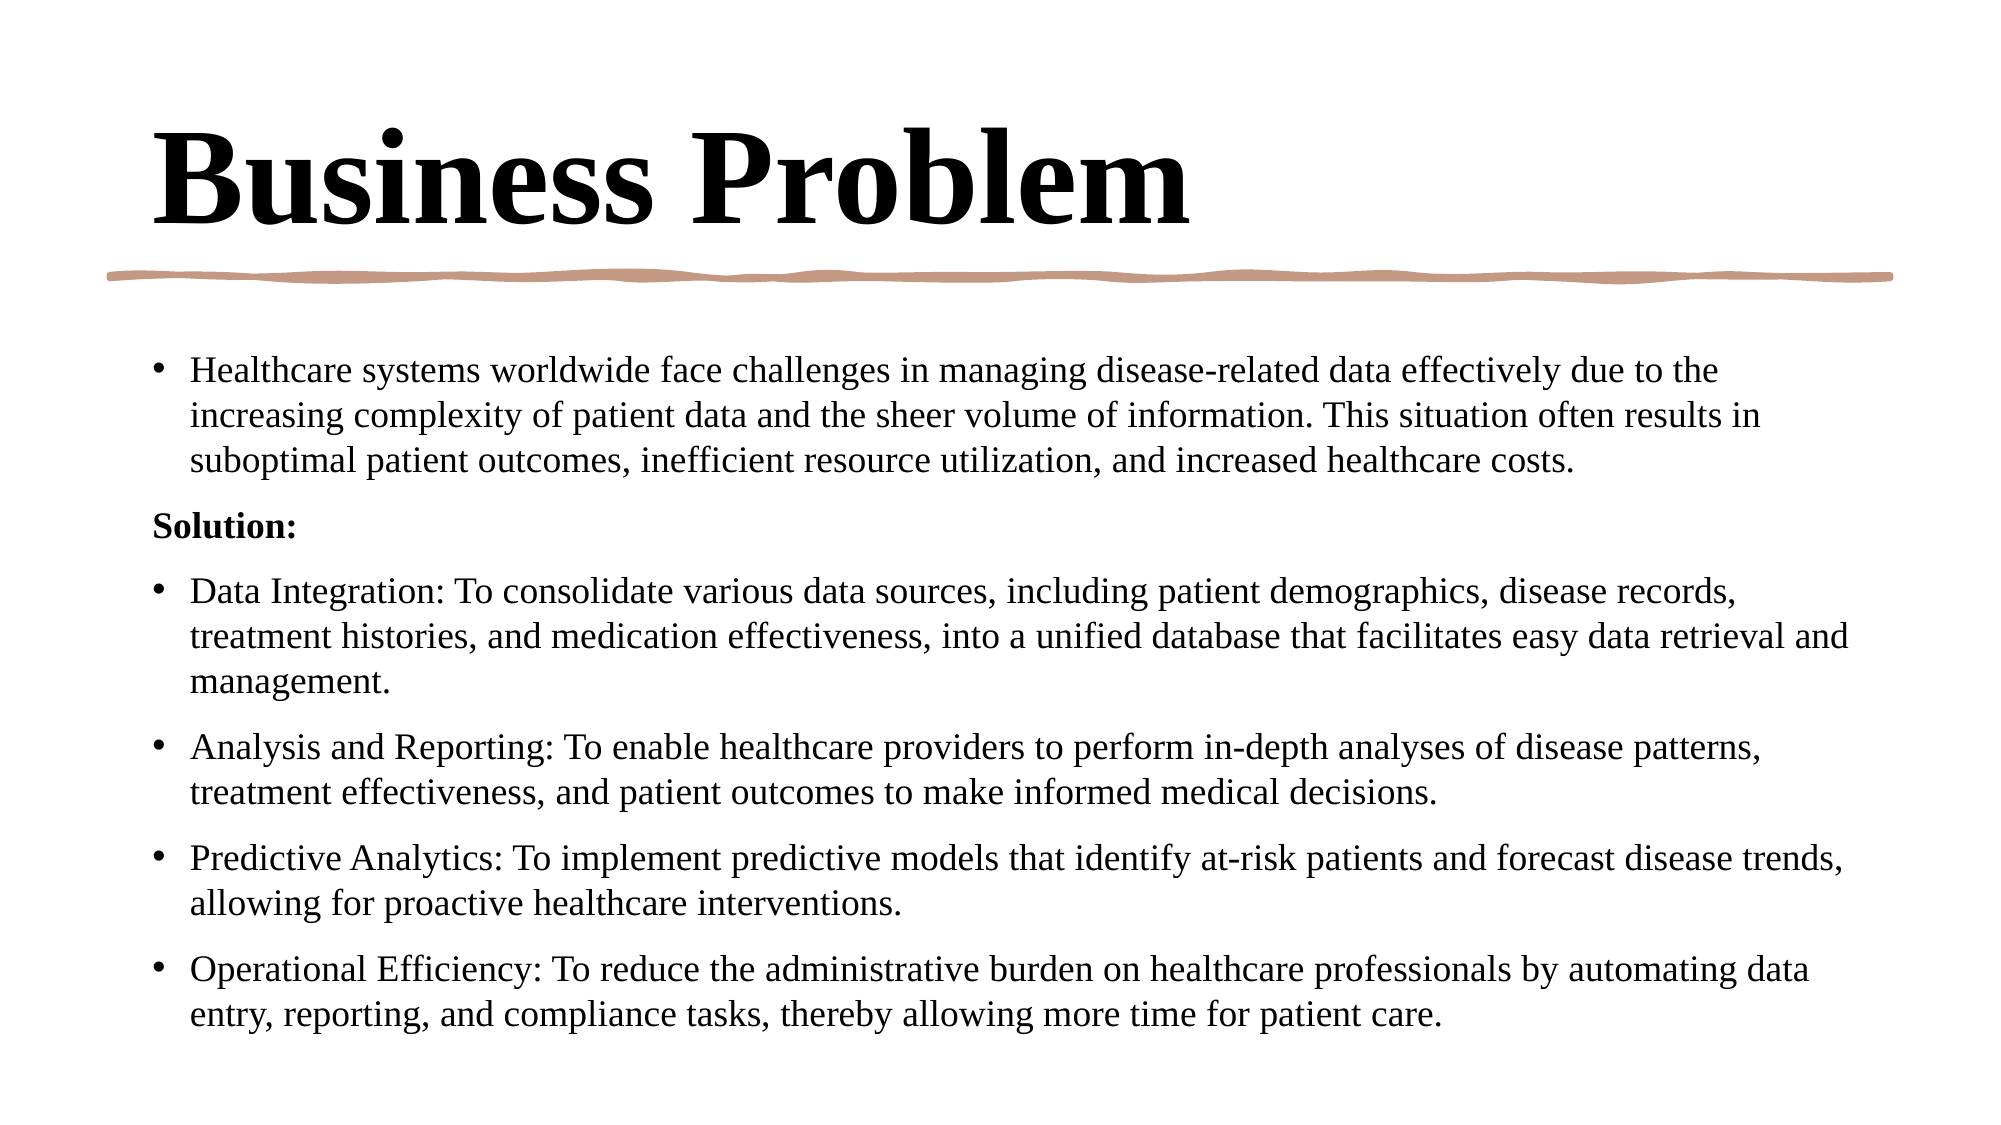

# Business Problem

Healthcare systems worldwide face challenges in managing disease-related data effectively due to the increasing complexity of patient data and the sheer volume of information. This situation often results in suboptimal patient outcomes, inefficient resource utilization, and increased healthcare costs.
Solution:
Data Integration: To consolidate various data sources, including patient demographics, disease records, treatment histories, and medication effectiveness, into a unified database that facilitates easy data retrieval and management.
Analysis and Reporting: To enable healthcare providers to perform in-depth analyses of disease patterns, treatment effectiveness, and patient outcomes to make informed medical decisions.
Predictive Analytics: To implement predictive models that identify at-risk patients and forecast disease trends, allowing for proactive healthcare interventions.
Operational Efficiency: To reduce the administrative burden on healthcare professionals by automating data entry, reporting, and compliance tasks, thereby allowing more time for patient care.